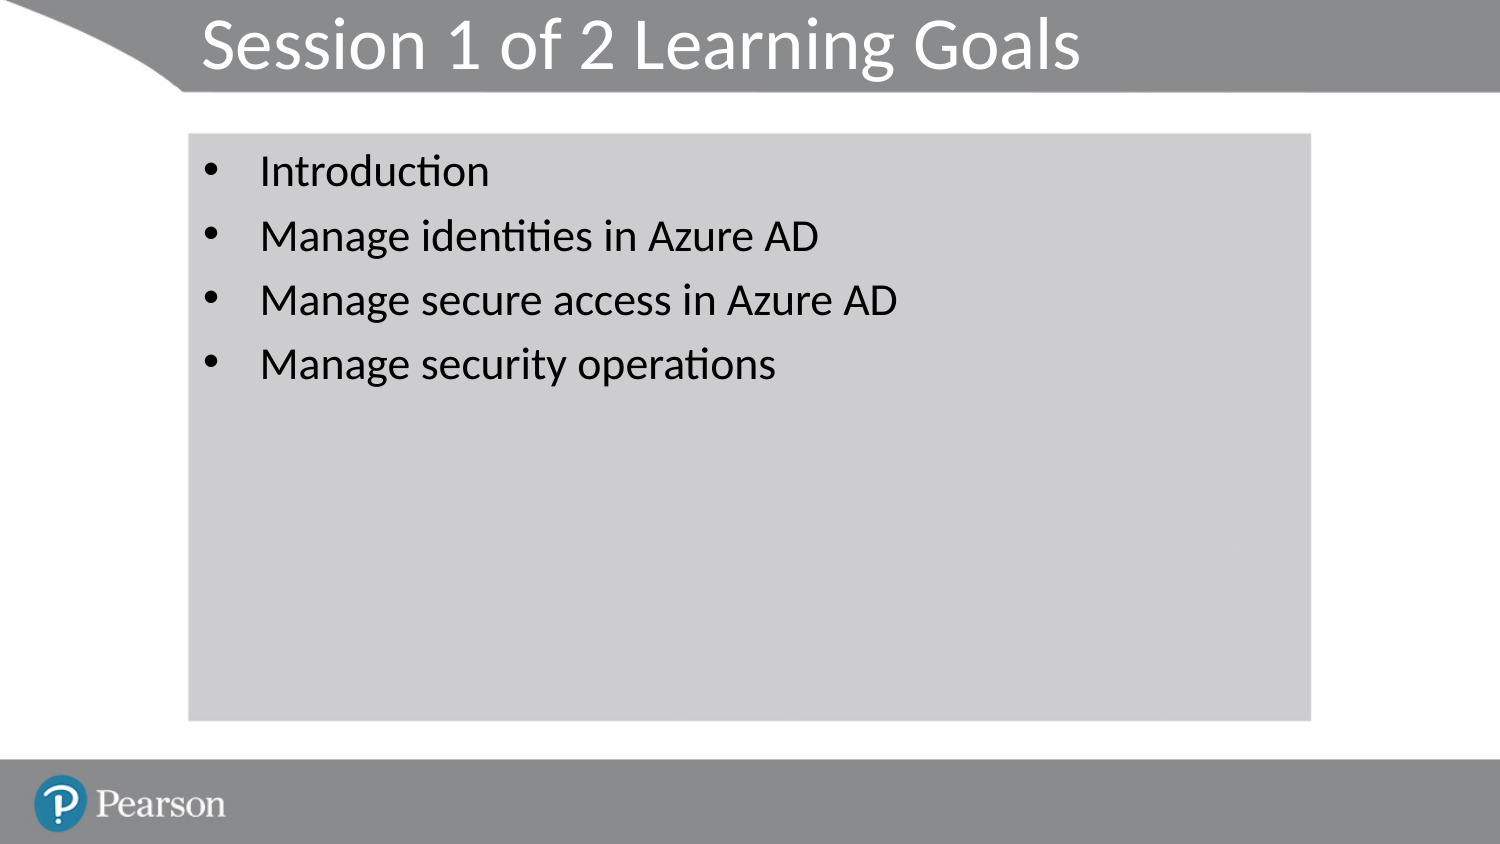

# Session 1 of 2 Learning Goals
Introduction
Manage identities in Azure AD
Manage secure access in Azure AD
Manage security operations